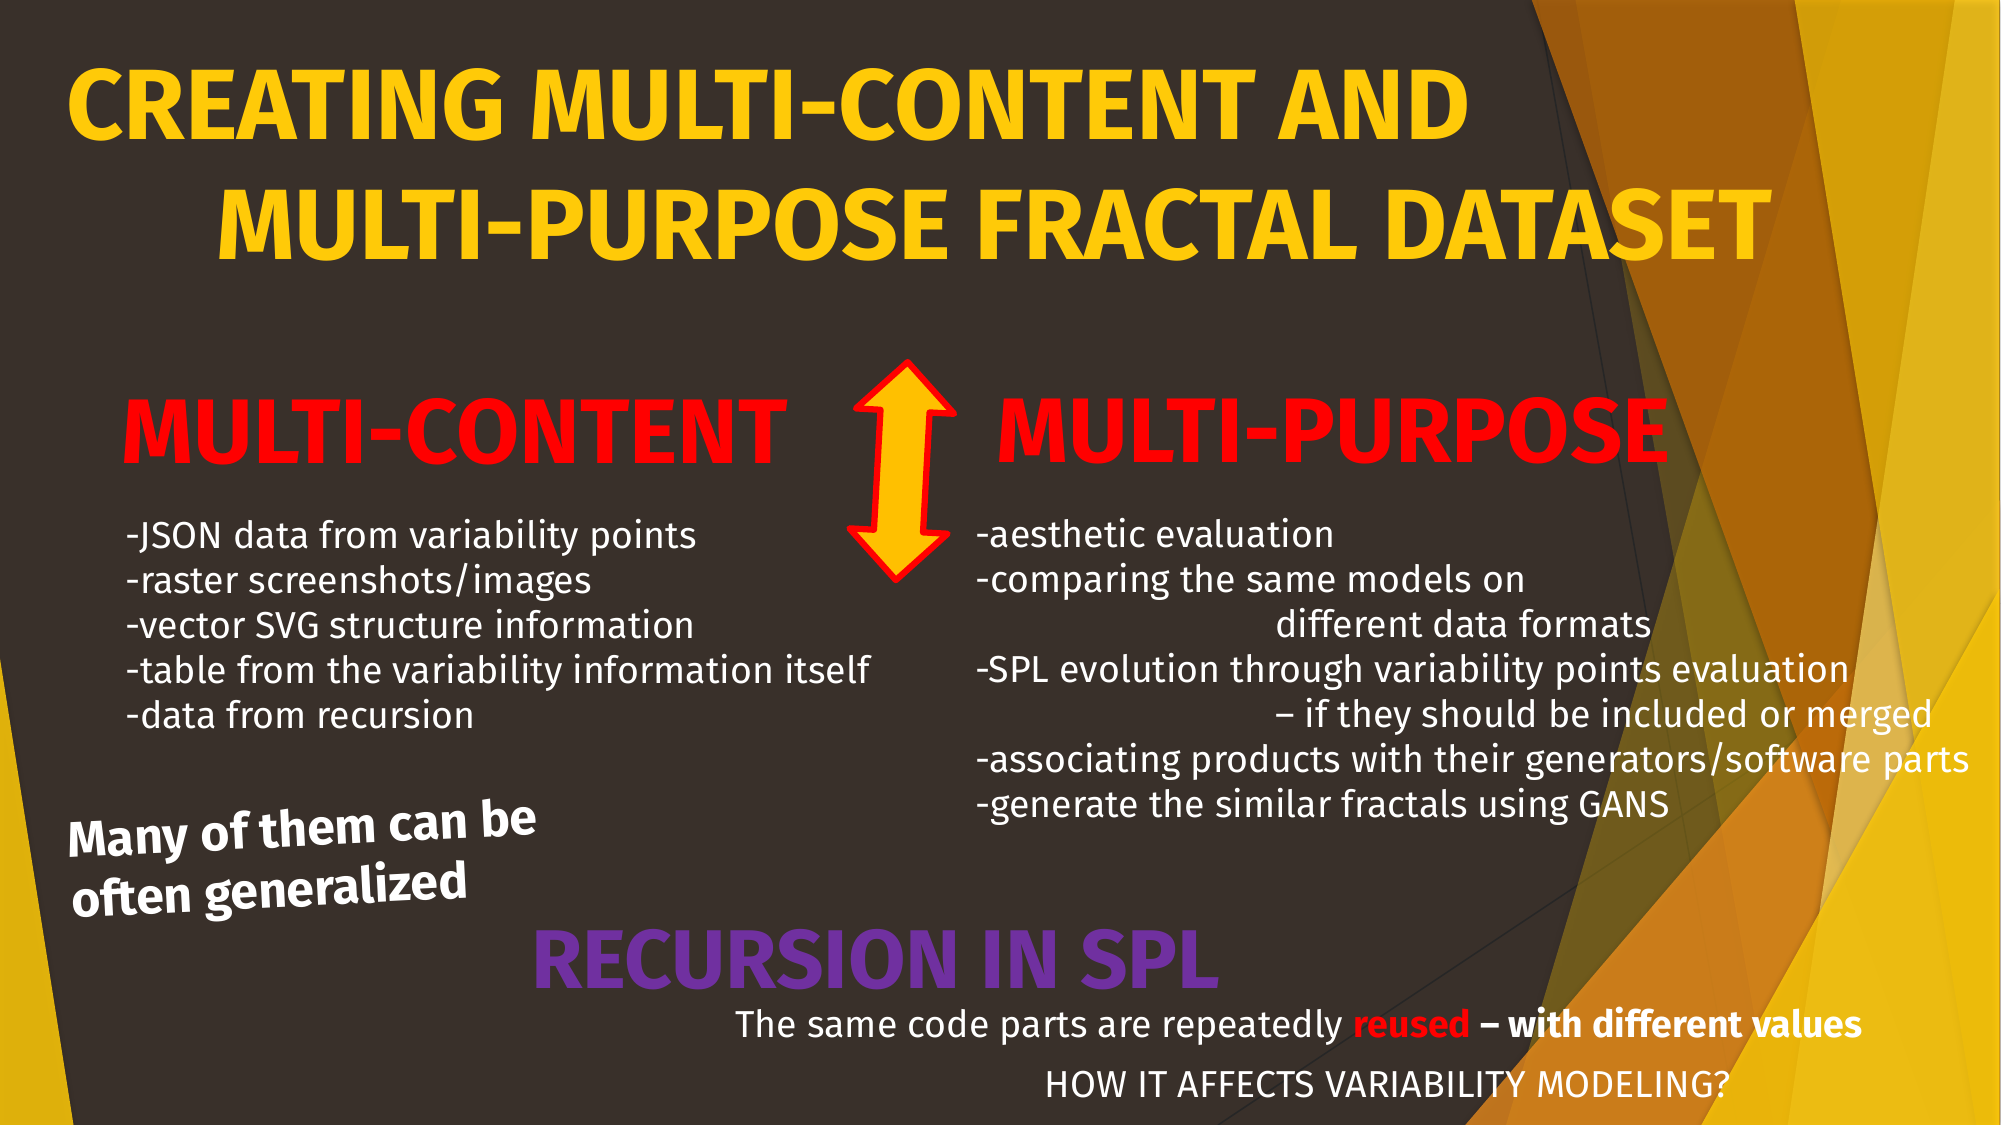

# CREATING MULTI-CONTENT AND MULTI-PURPOSE FRACTAL DATASET
MULTI-PURPOSE
MULTI-CONTENT

-aesthetic evaluation
-comparing the same models on
		different data formats
-SPL evolution through variability points evaluation
		– if they should be included or merged
-associating products with their generators/software parts
-generate the similar fractals using GANS

-JSON data from variability points
-raster screenshots/images
-vector SVG structure information
-table from the variability information itself
-data from recursion

Many of them can be
often generalized
RECURSION IN SPL
The same code parts are repeatedly reused – with different values
HOW IT AFFECTS VARIABILITY MODELING?